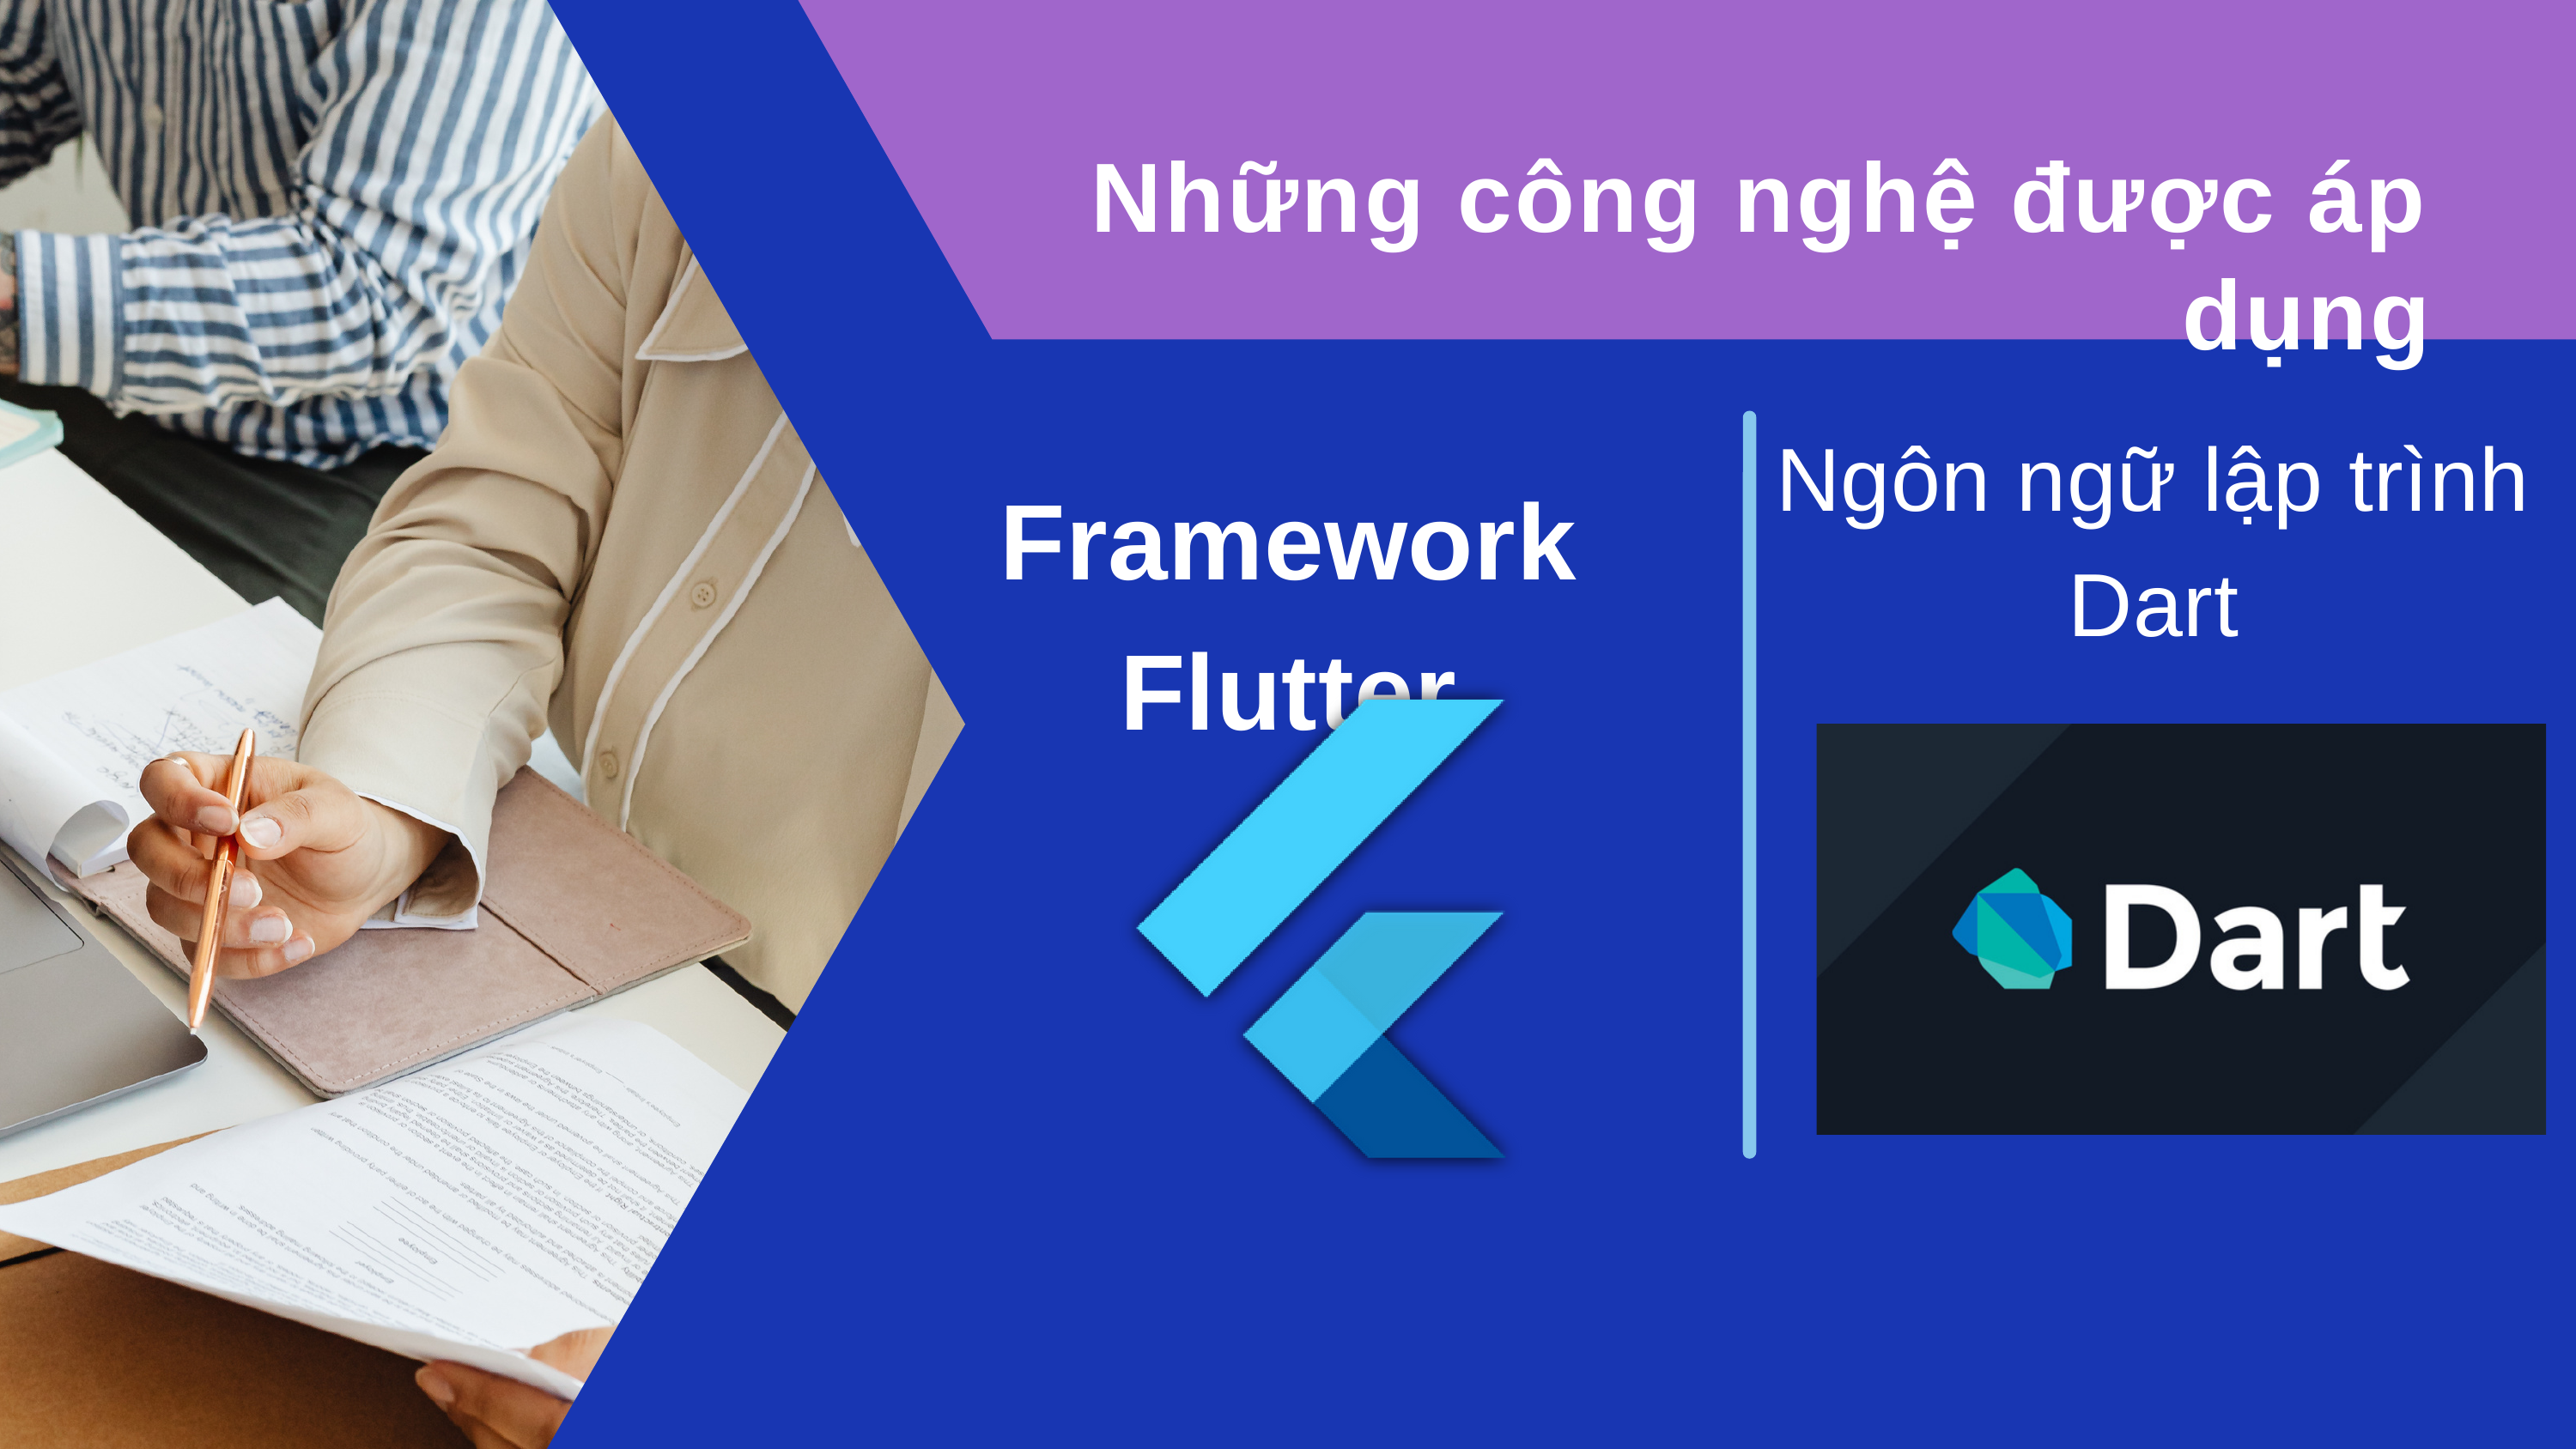

Những công nghệ được áp dụng
Ngôn ngữ lập trình Dart

Framework Flutter